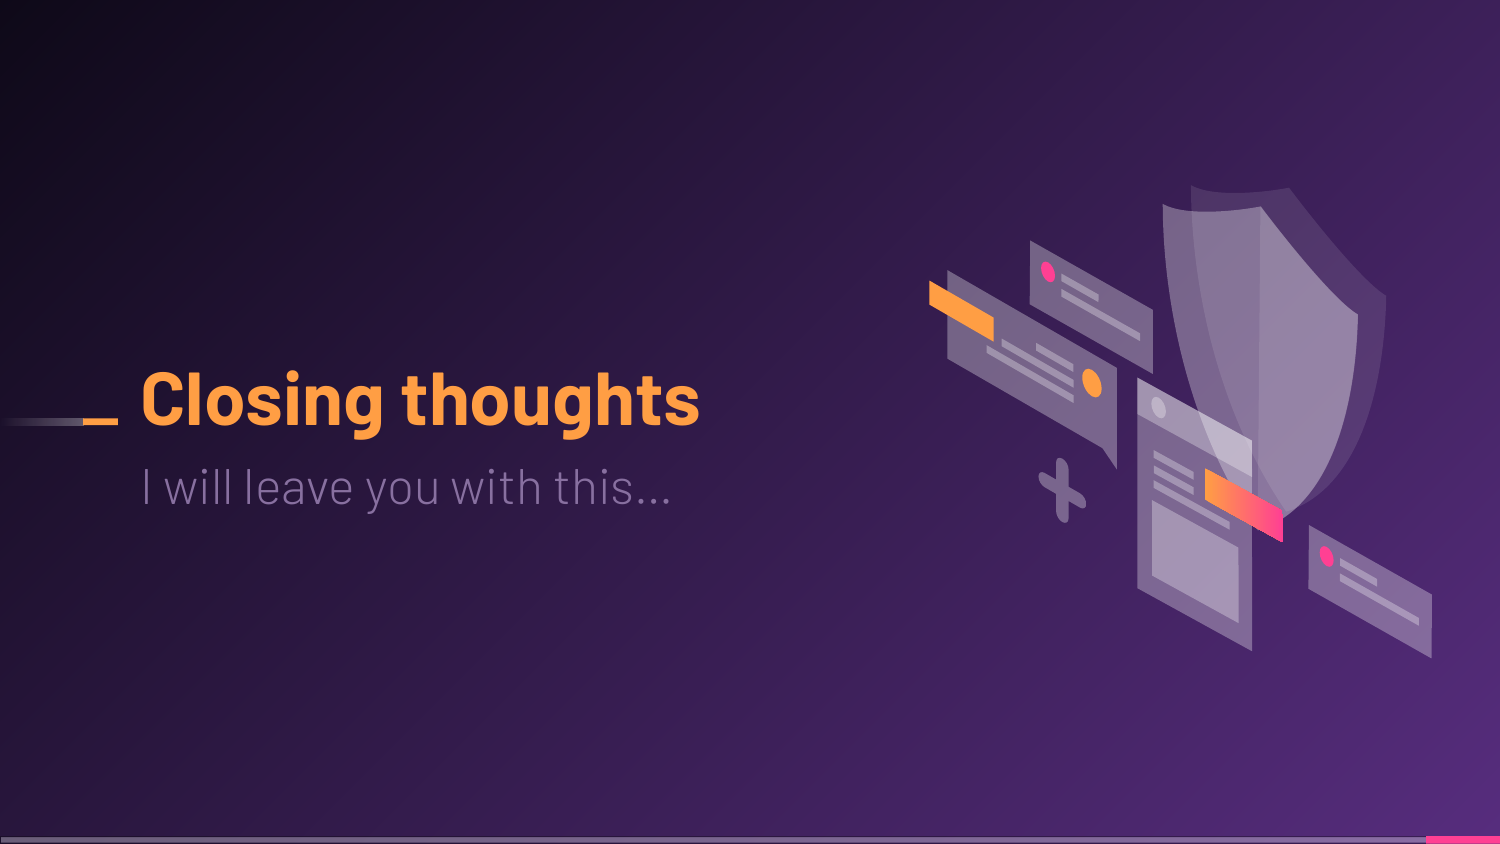

# Closing thoughts
I will leave you with this…